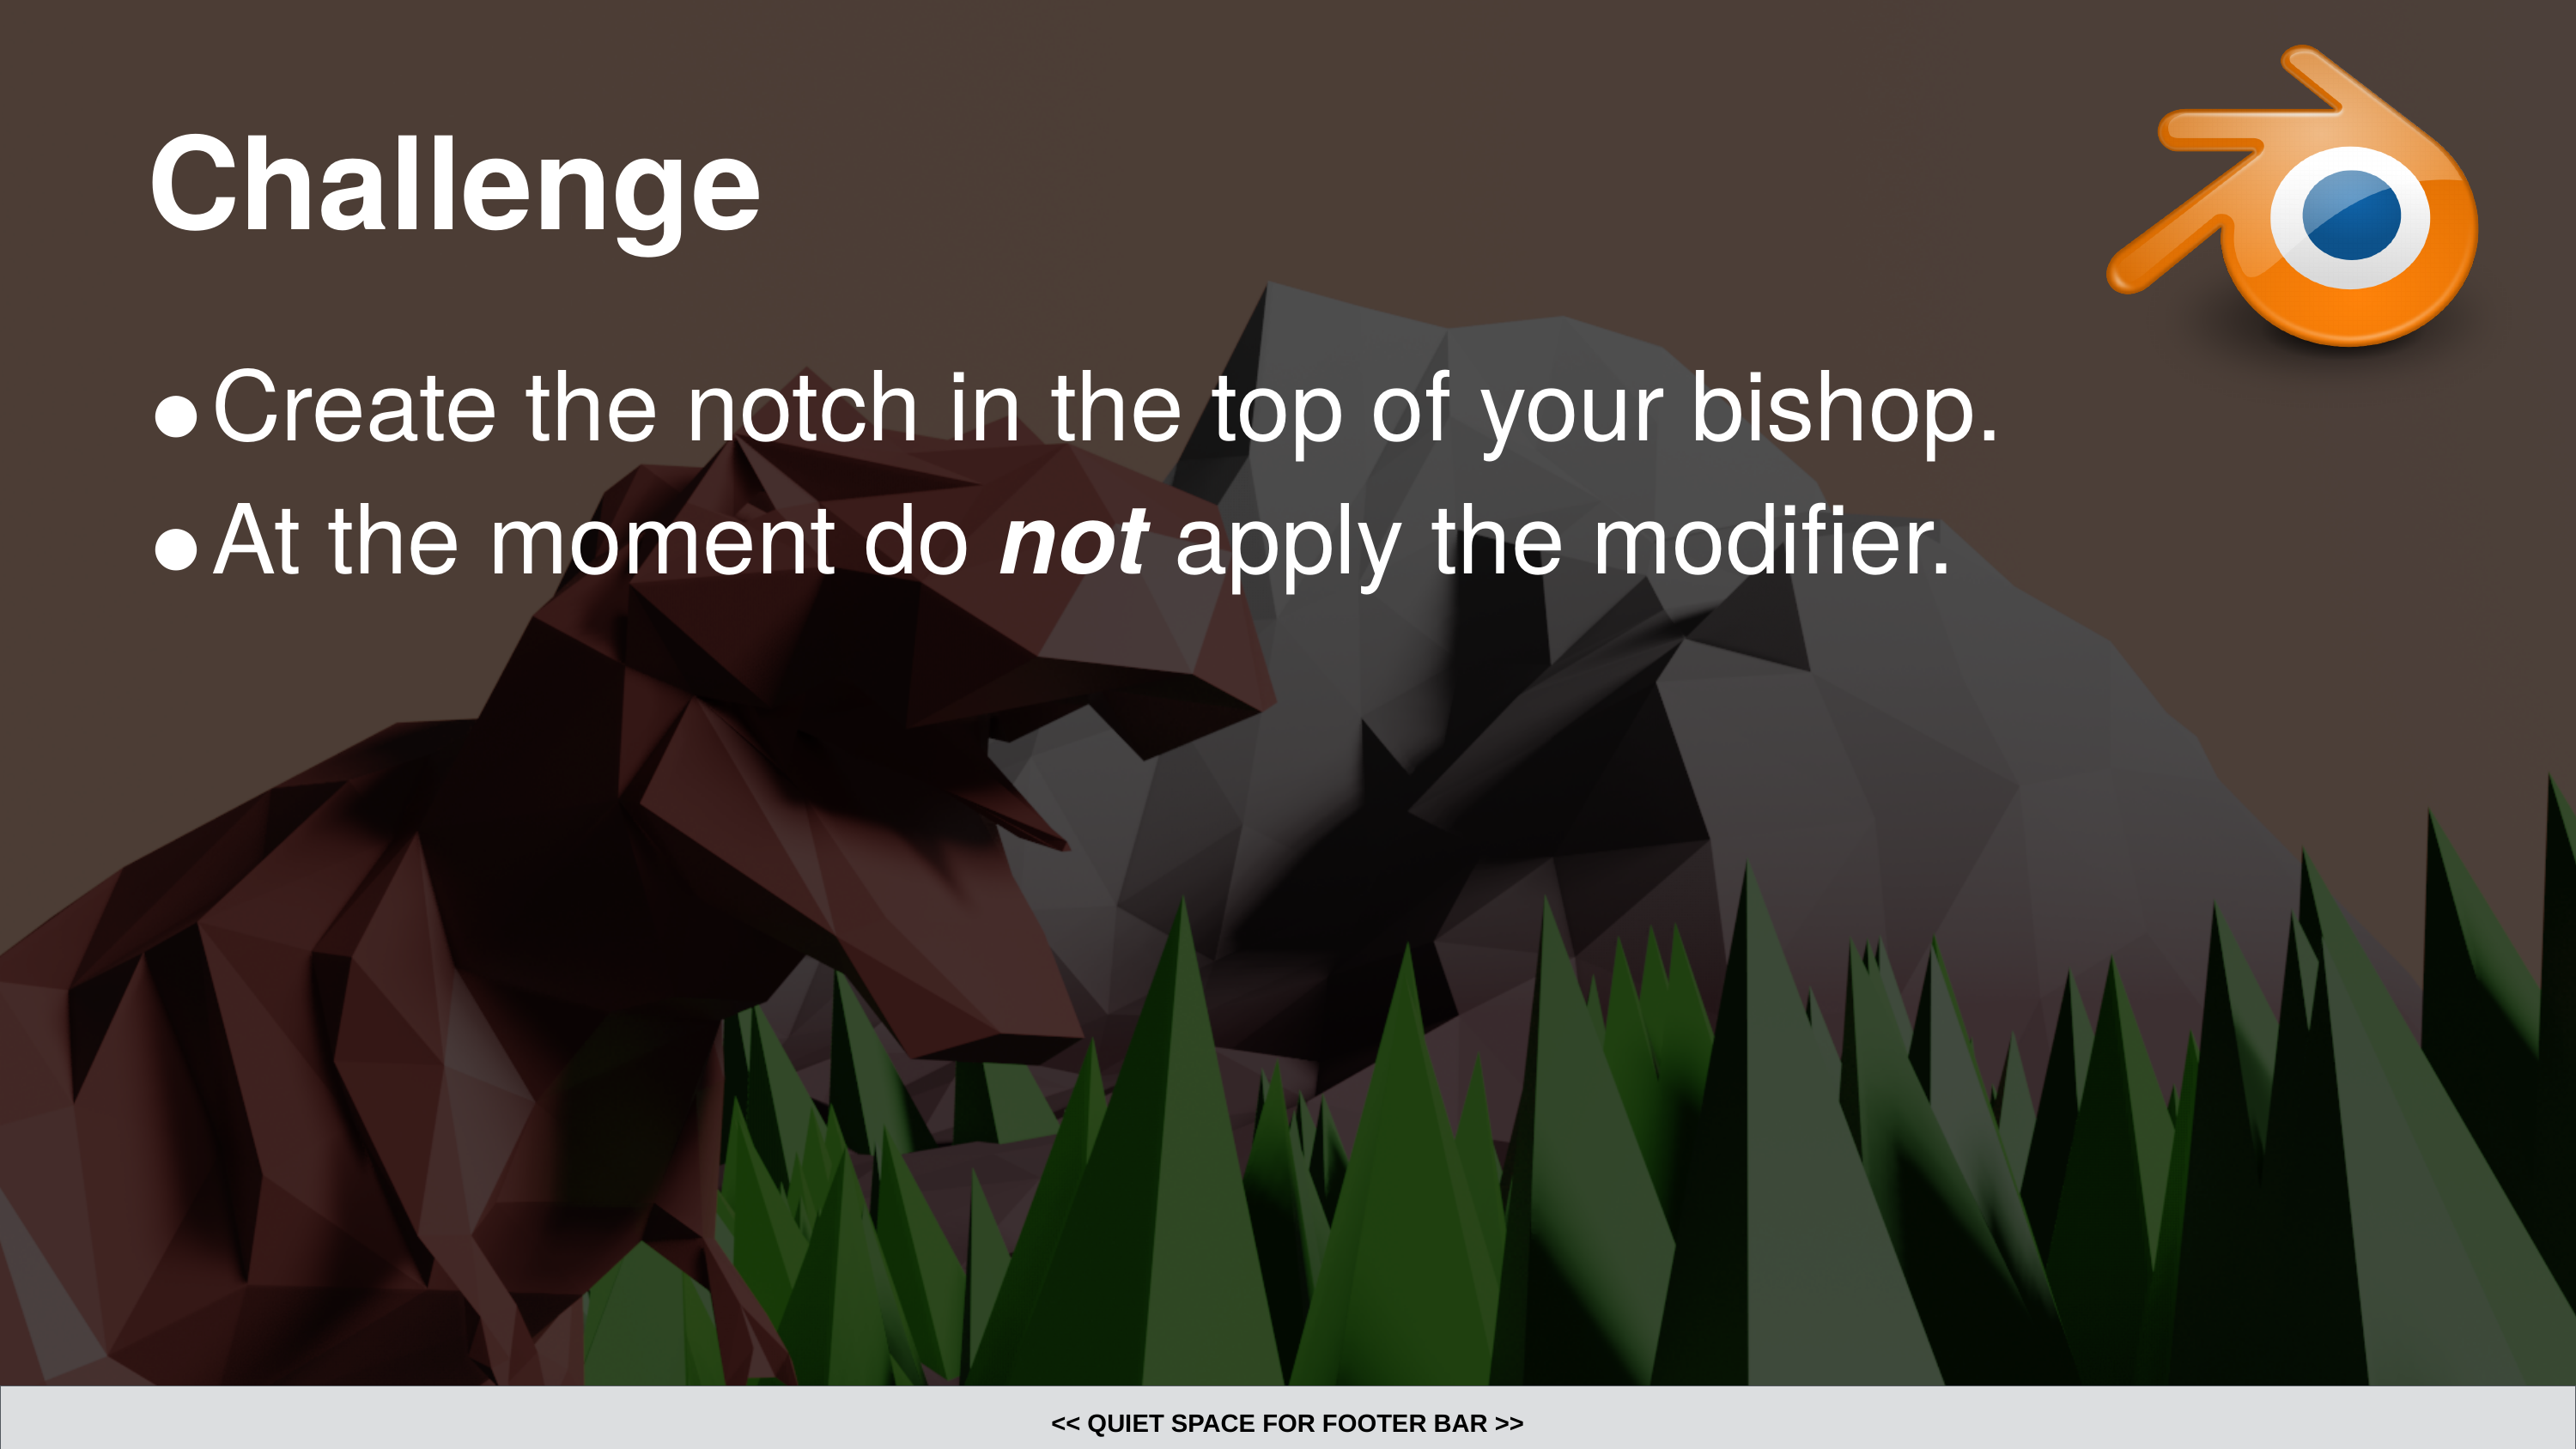

# Challenge
Create the notch in the top of your bishop.
At the moment do not apply the modifier.